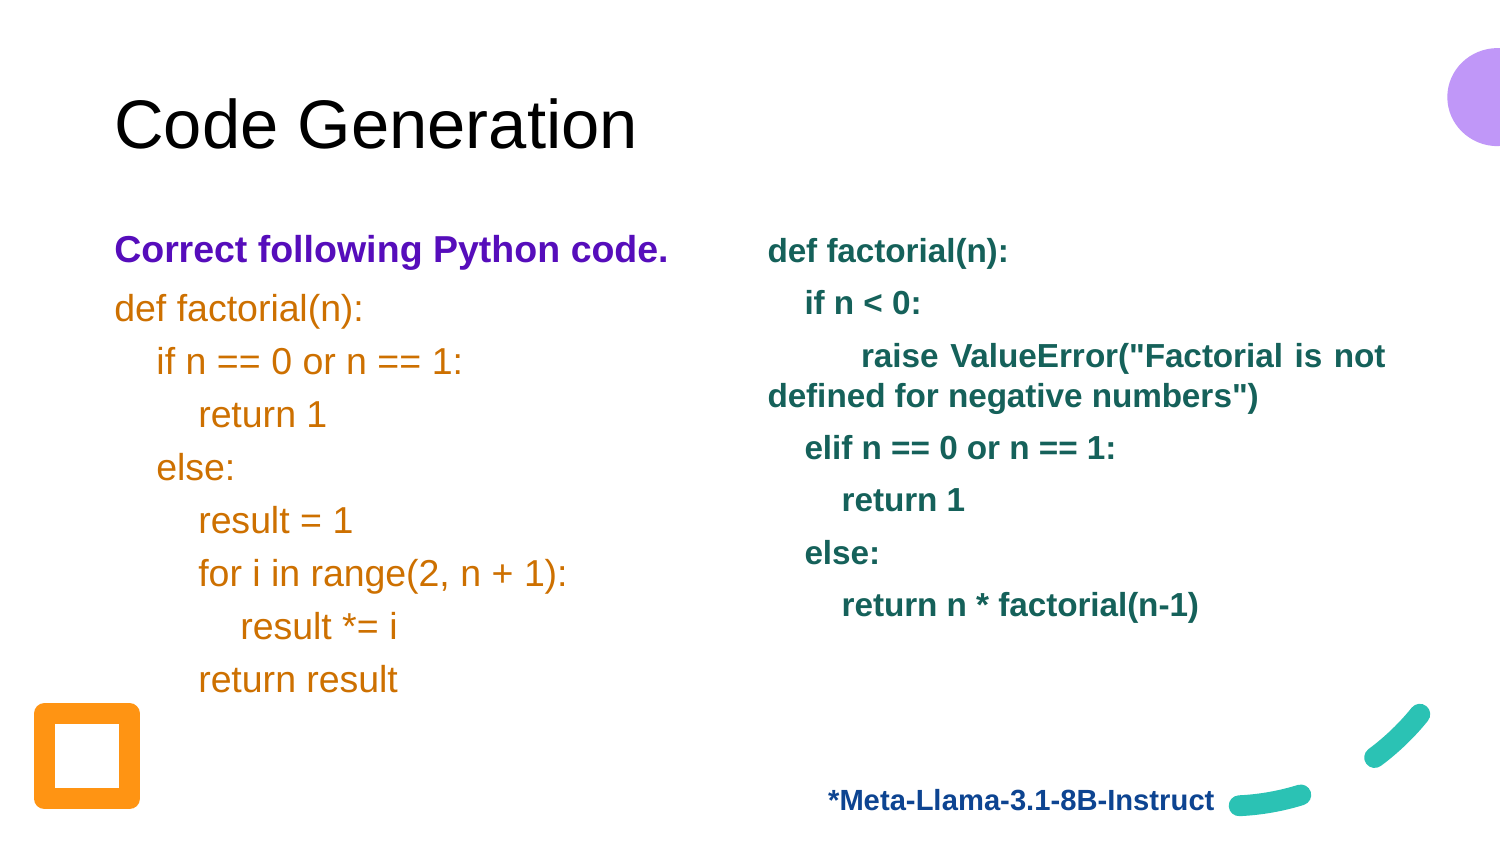

# Code Generation
def factorial(n):
    if n < 0:
        raise ValueError("Factorial is not defined for negative numbers")
    elif n == 0 or n == 1:
        return 1
    else:
        return n * factorial(n-1)
Correct following Python code.
def factorial(n):
    if n == 0 or n == 1:
        return 1
    else:
        result = 1
        for i in range(2, n + 1):
            result *= i
        return result

*Meta-Llama-3.1-8B-Instruct